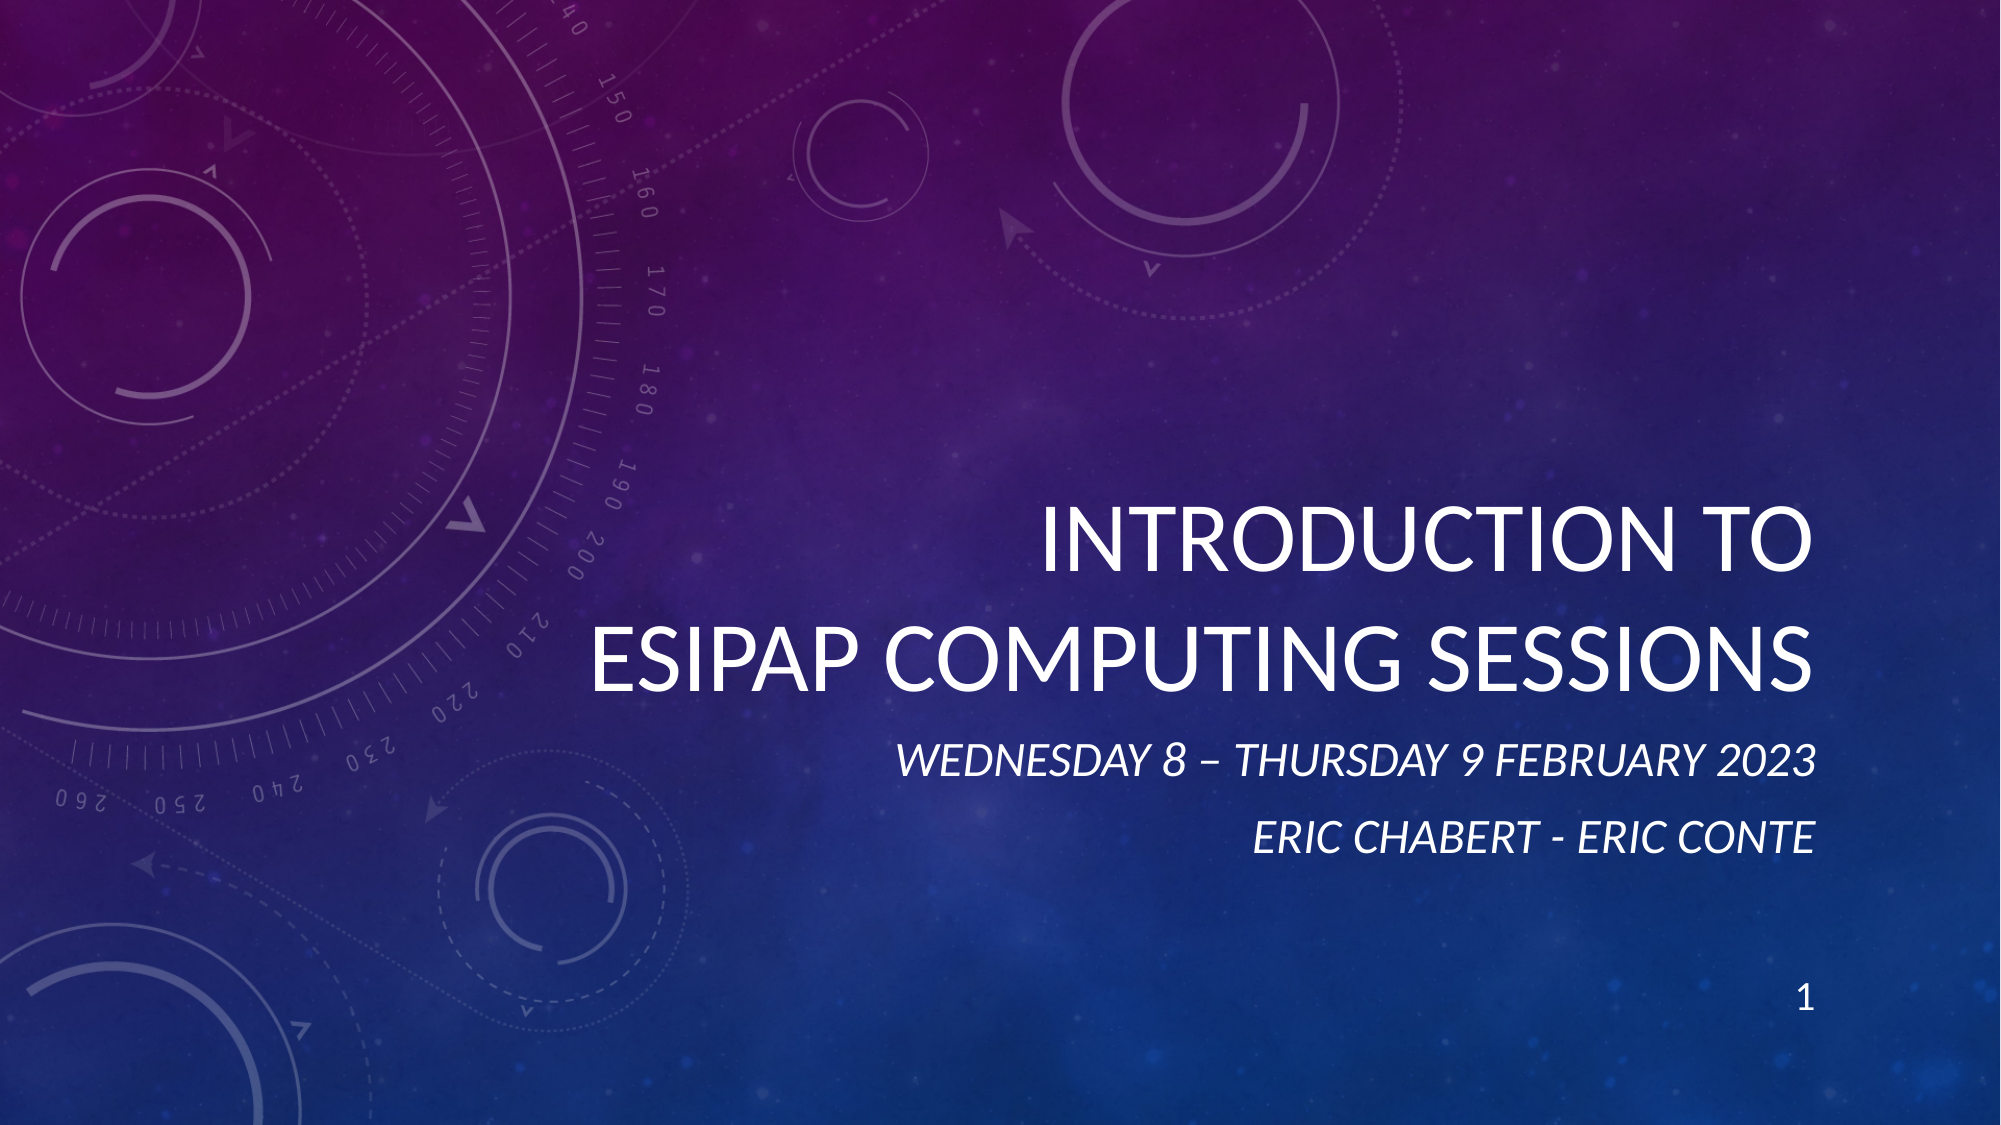

# Introduction to ESIPAP Computing Sessions
Wednesday 8 – Thursday 9 February 2023
ERIC CHABERT - ERIC CONTE

1